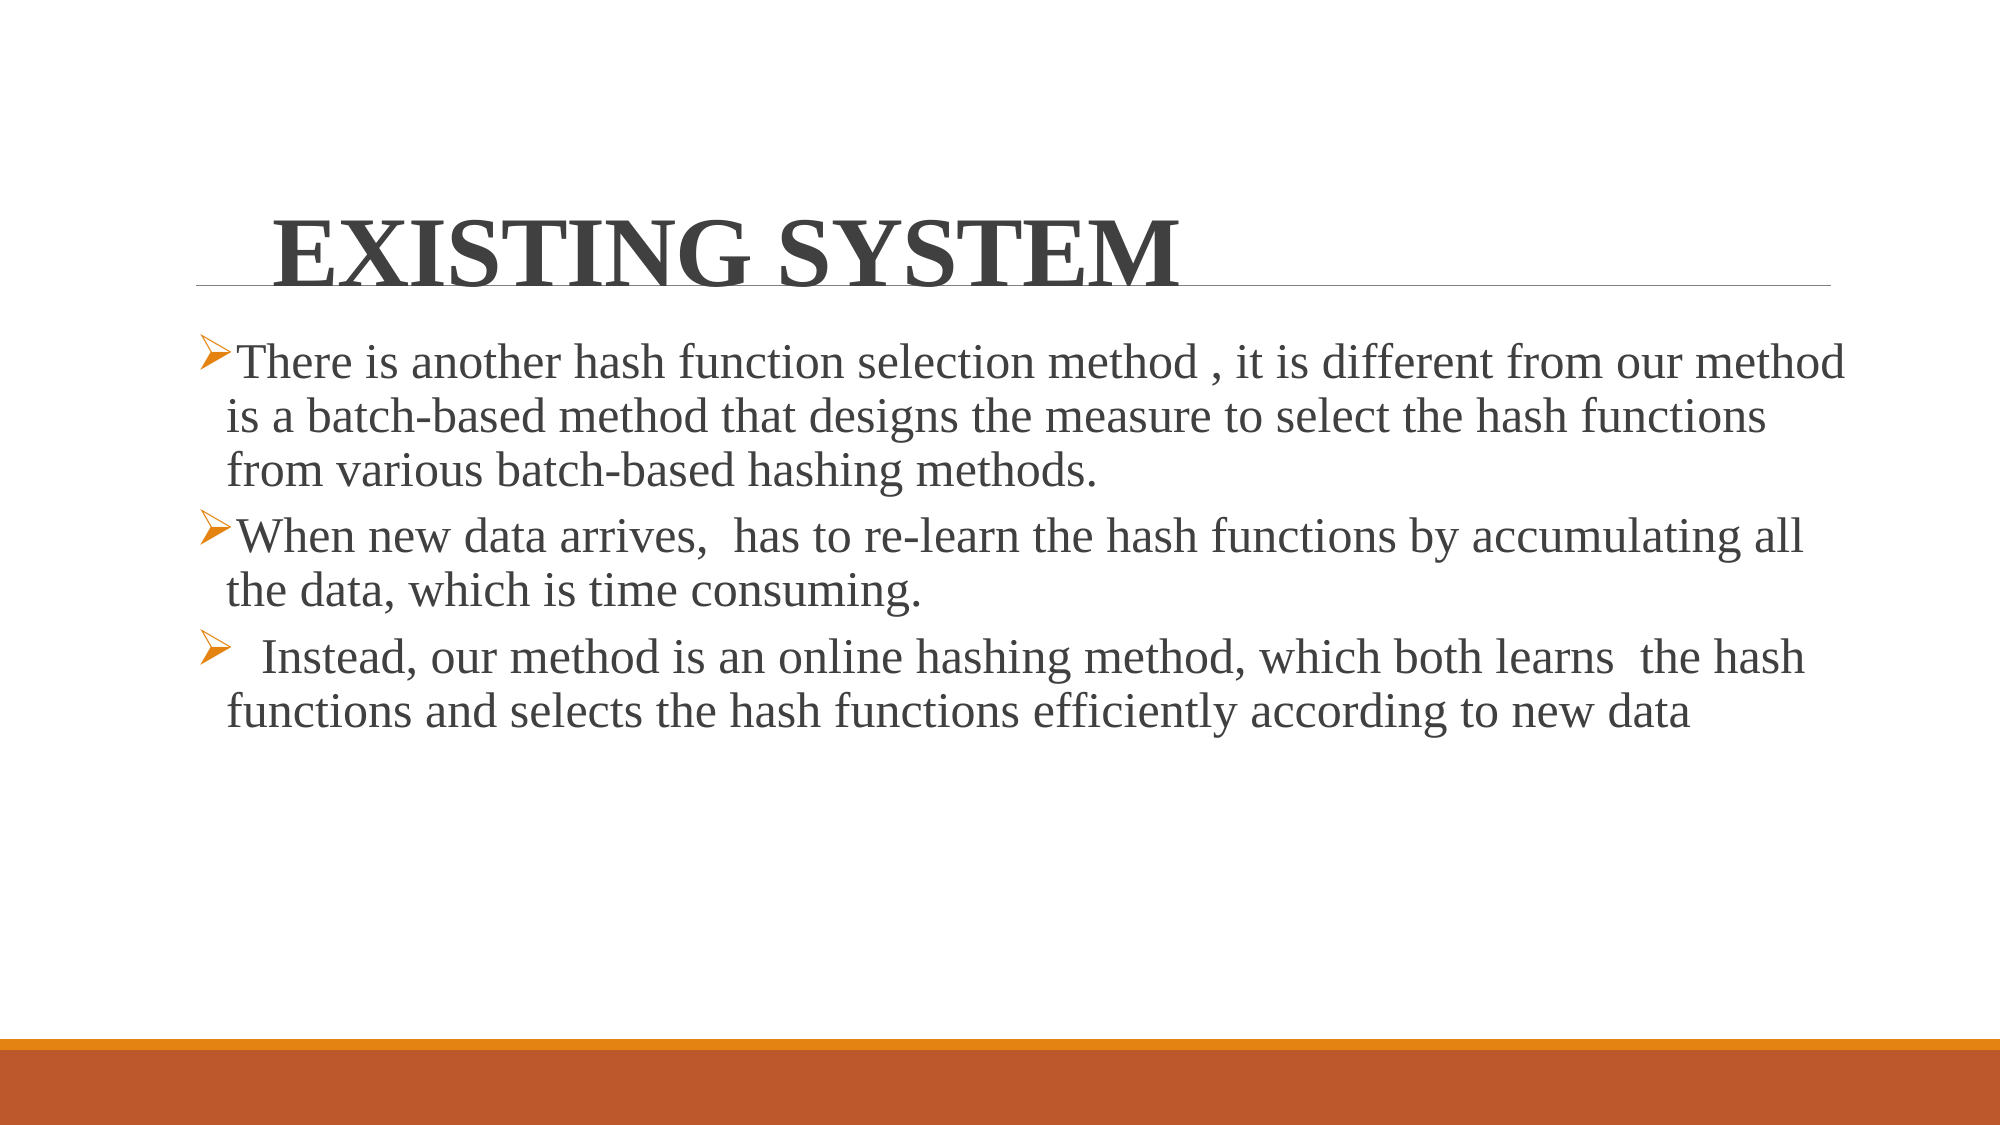

# EXISTING SYSTEM
There is another hash function selection method , it is different from our method is a batch-based method that designs the measure to select the hash functions from various batch-based hashing methods.
When new data arrives,  has to re-learn the hash functions by accumulating all the data, which is time consuming.
  Instead, our method is an online hashing method, which both learns  the hash functions and selects the hash functions efficiently according to new data